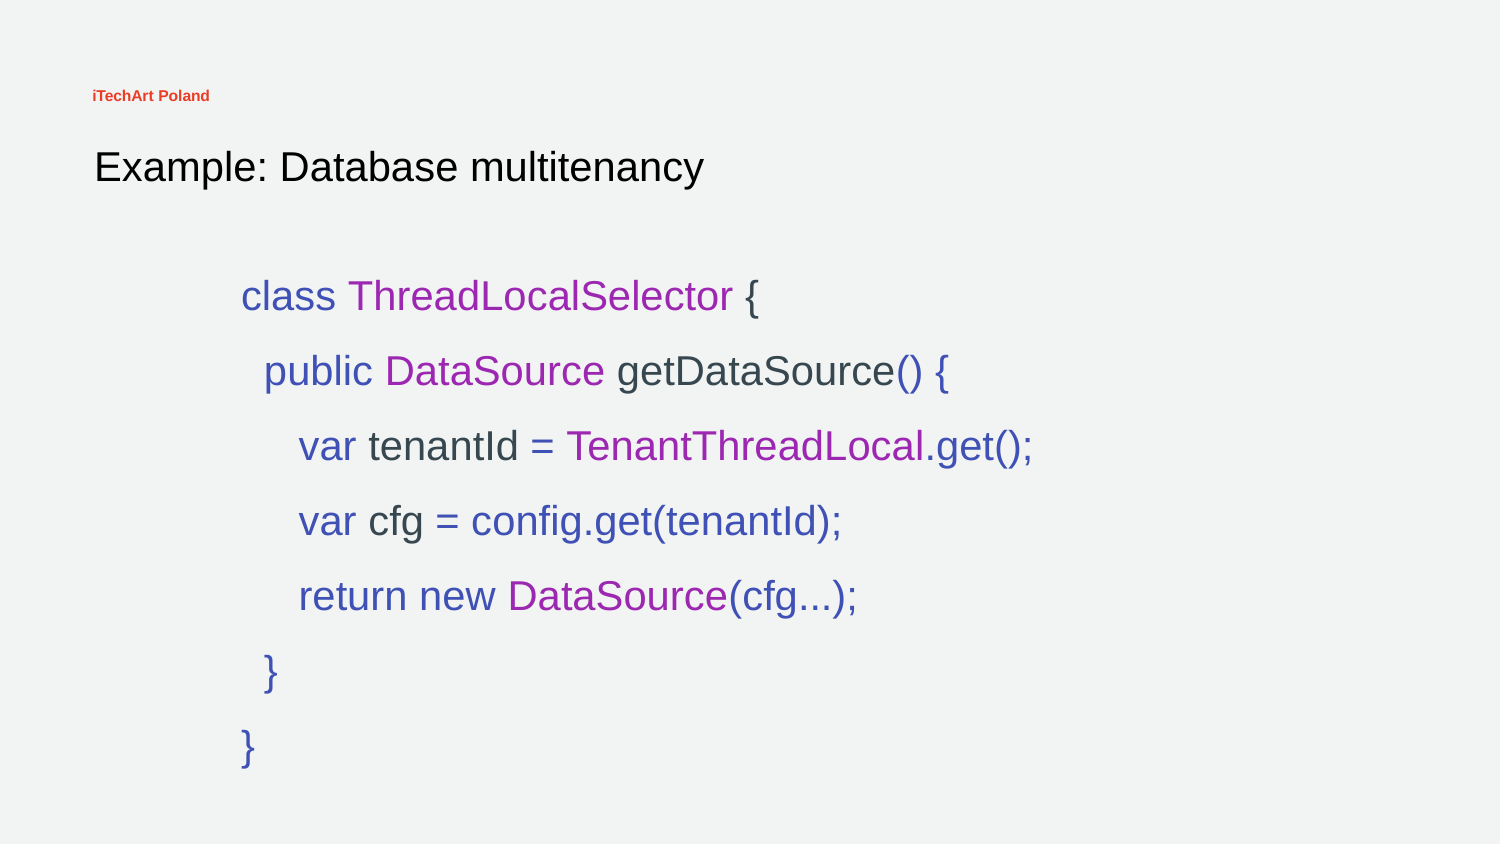

iTechArt Poland
Example: Database multitenancy
class ThreadLocalSelector {
  public DataSource getDataSource() {
     var tenantId = TenantThreadLocal.get();
     var cfg = config.get(tenantId);
     return new DataSource(cfg...);
  }
}